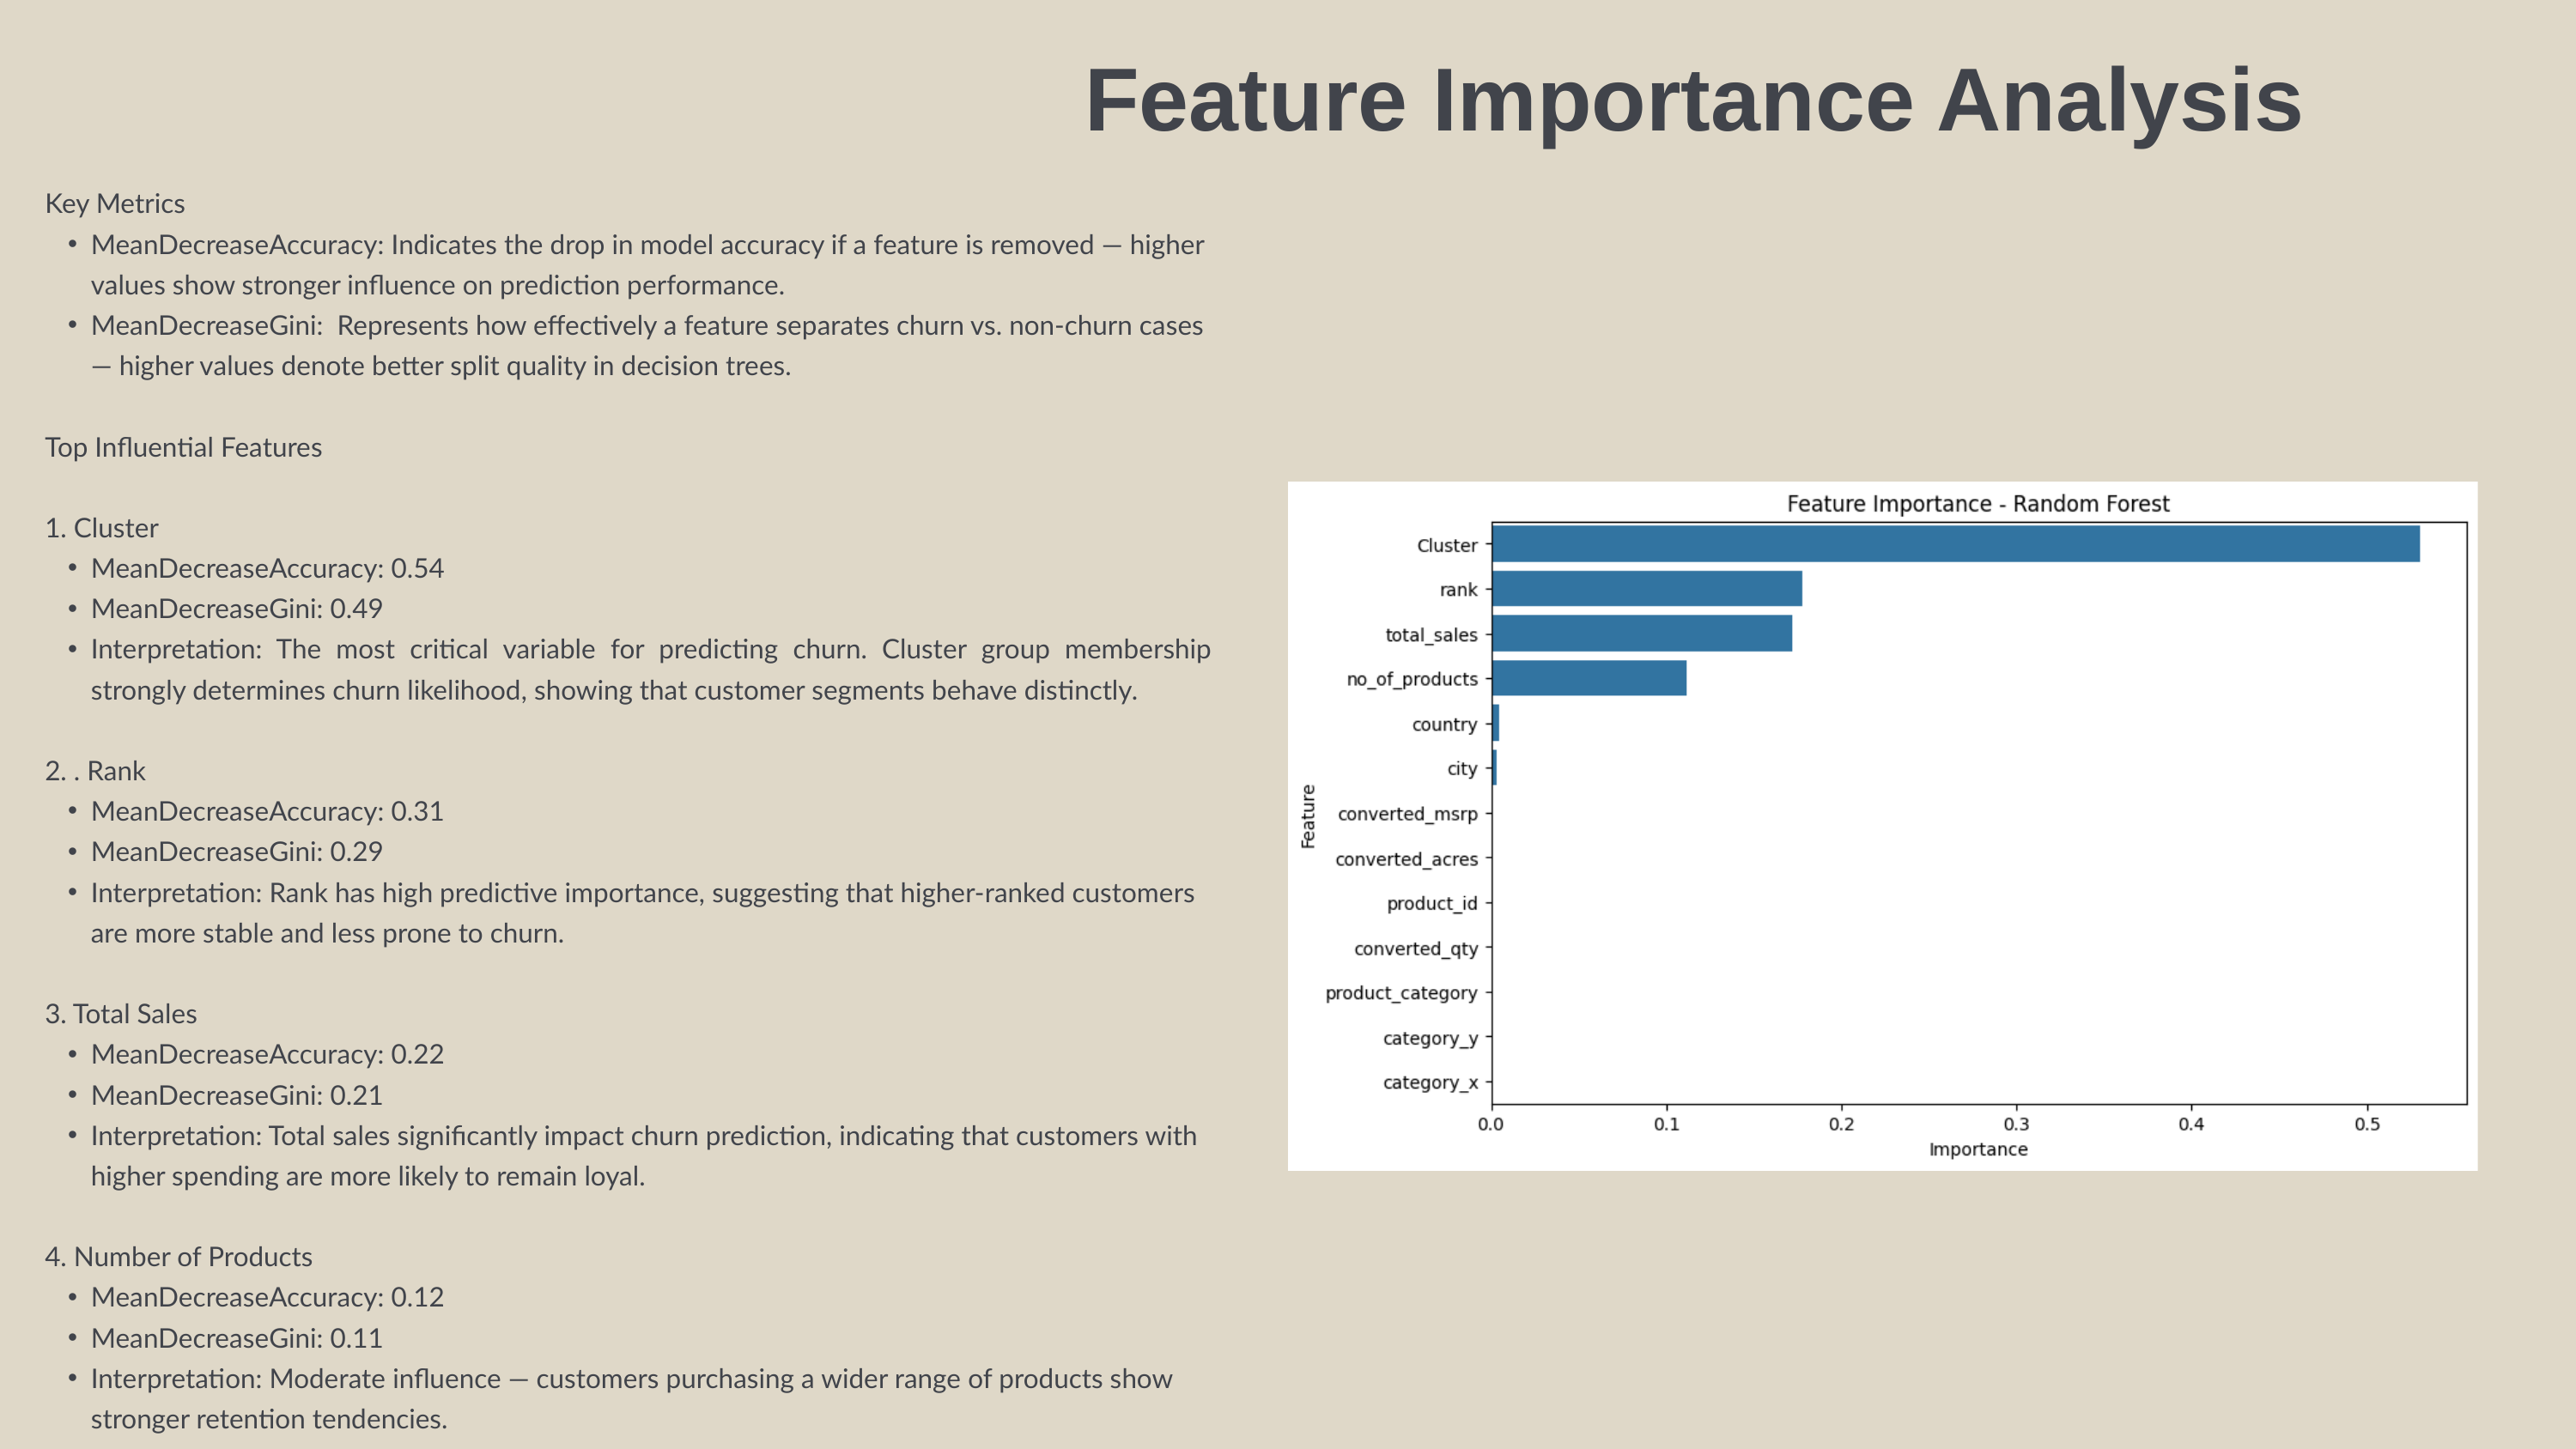

Feature Importance Analysis

Key Metrics
MeanDecreaseAccuracy: Indicates the drop in model accuracy if a feature is removed — higher values show stronger influence on prediction performance.
MeanDecreaseGini:  Represents how effectively a feature separates churn vs. non-churn cases — higher values denote better split quality in decision trees.

Top Influential Features

1. Cluster
MeanDecreaseAccuracy: 0.54
MeanDecreaseGini: 0.49
Interpretation: The most critical variable for predicting churn. Cluster group membership strongly determines churn likelihood, showing that customer segments behave distinctly.

2. . Rank
MeanDecreaseAccuracy: 0.31
MeanDecreaseGini: 0.29
Interpretation: Rank has high predictive importance, suggesting that higher-ranked customers are more stable and less prone to churn.

3. Total Sales
MeanDecreaseAccuracy: 0.22
MeanDecreaseGini: 0.21
Interpretation: Total sales significantly impact churn prediction, indicating that customers with higher spending are more likely to remain loyal.

4. Number of Products
MeanDecreaseAccuracy: 0.12
MeanDecreaseGini: 0.11
Interpretation: Moderate influence — customers purchasing a wider range of products show stronger retention tendencies.